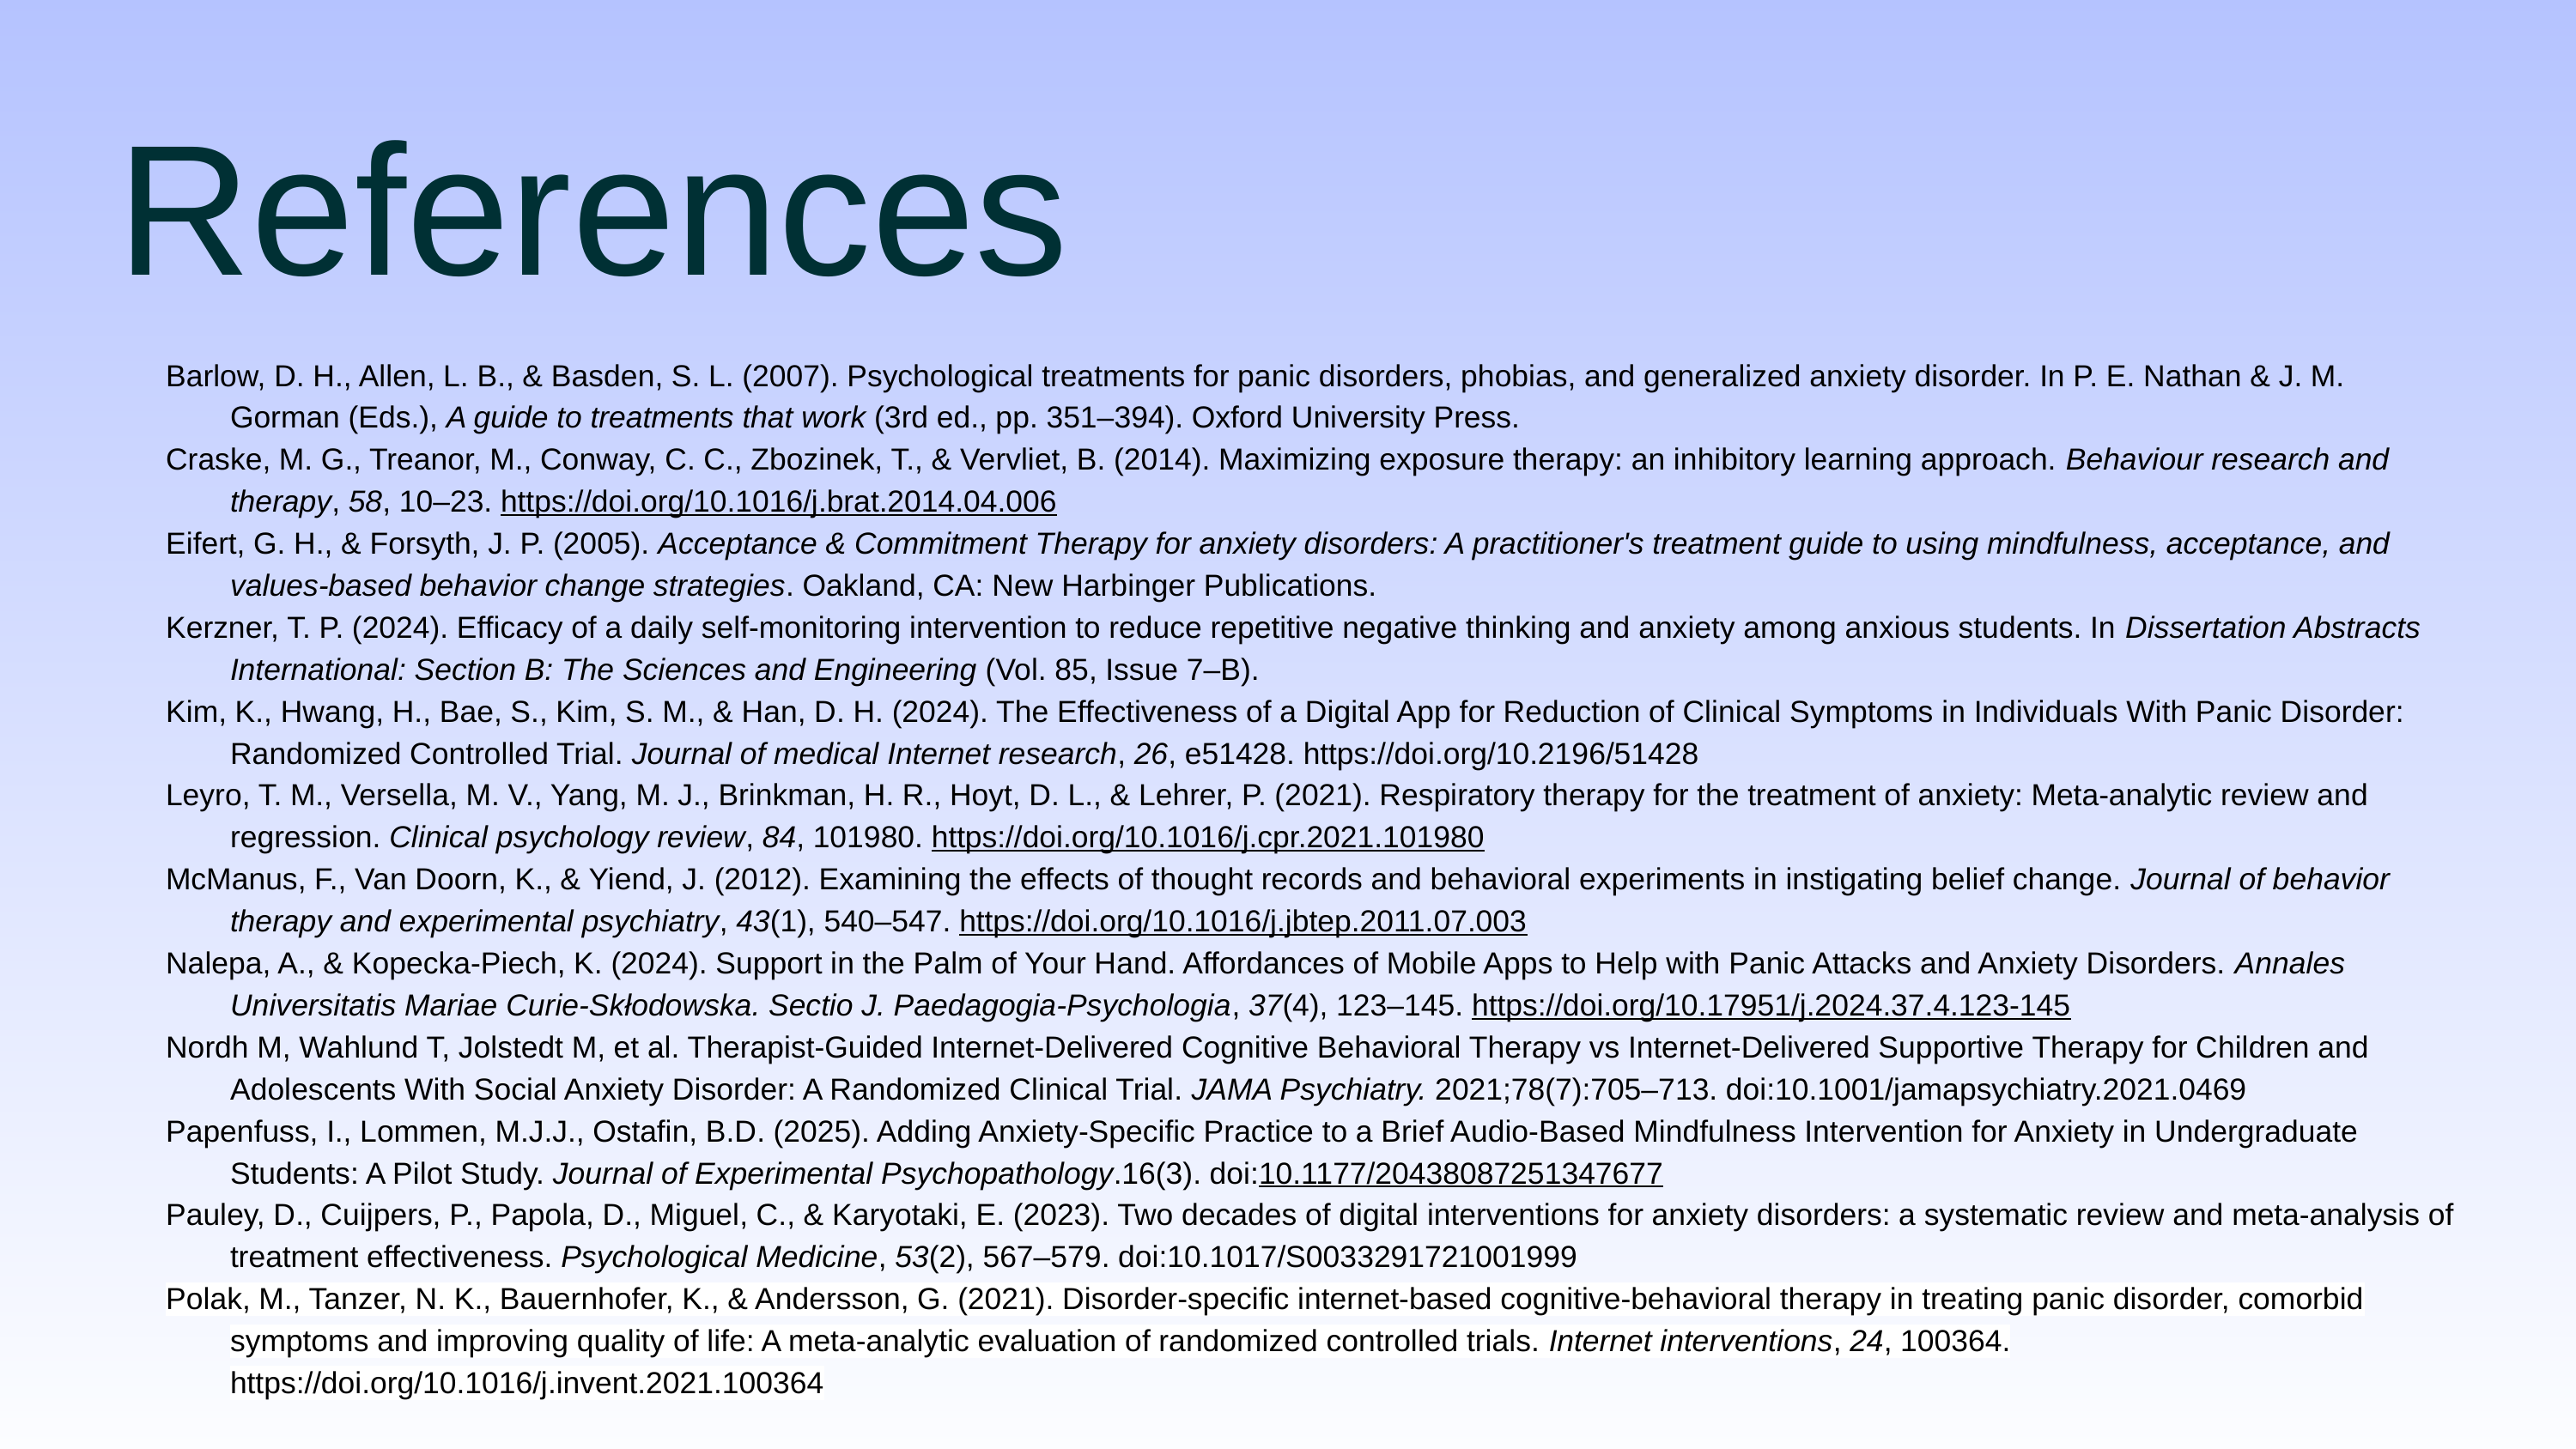

References
Barlow, D. H., Allen, L. B., & Basden, S. L. (2007). Psychological treatments for panic disorders, phobias, and generalized anxiety disorder. In P. E. Nathan & J. M. Gorman (Eds.), A guide to treatments that work (3rd ed., pp. 351–394). Oxford University Press.
Craske, M. G., Treanor, M., Conway, C. C., Zbozinek, T., & Vervliet, B. (2014). Maximizing exposure therapy: an inhibitory learning approach. Behaviour research and therapy, 58, 10–23. https://doi.org/10.1016/j.brat.2014.04.006
Eifert, G. H., & Forsyth, J. P. (2005). Acceptance & Commitment Therapy for anxiety disorders: A practitioner's treatment guide to using mindfulness, acceptance, and values-based behavior change strategies. Oakland, CA: New Harbinger Publications.
Kerzner, T. P. (2024). Efficacy of a daily self-monitoring intervention to reduce repetitive negative thinking and anxiety among anxious students. In Dissertation Abstracts International: Section B: The Sciences and Engineering (Vol. 85, Issue 7–B).
Kim, K., Hwang, H., Bae, S., Kim, S. M., & Han, D. H. (2024). The Effectiveness of a Digital App for Reduction of Clinical Symptoms in Individuals With Panic Disorder: Randomized Controlled Trial. Journal of medical Internet research, 26, e51428. https://doi.org/10.2196/51428
Leyro, T. M., Versella, M. V., Yang, M. J., Brinkman, H. R., Hoyt, D. L., & Lehrer, P. (2021). Respiratory therapy for the treatment of anxiety: Meta-analytic review and regression. Clinical psychology review, 84, 101980. https://doi.org/10.1016/j.cpr.2021.101980
McManus, F., Van Doorn, K., & Yiend, J. (2012). Examining the effects of thought records and behavioral experiments in instigating belief change. Journal of behavior therapy and experimental psychiatry, 43(1), 540–547. https://doi.org/10.1016/j.jbtep.2011.07.003
Nalepa, A., & Kopecka-Piech, K. (2024). Support in the Palm of Your Hand. Affordances of Mobile Apps to Help with Panic Attacks and Anxiety Disorders. Annales Universitatis Mariae Curie-Skłodowska. Sectio J. Paedagogia-Psychologia, 37(4), 123–145. https://doi.org/10.17951/j.2024.37.4.123-145
Nordh M, Wahlund T, Jolstedt M, et al. Therapist-Guided Internet-Delivered Cognitive Behavioral Therapy vs Internet-Delivered Supportive Therapy for Children and Adolescents With Social Anxiety Disorder: A Randomized Clinical Trial. JAMA Psychiatry. 2021;78(7):705–713. doi:10.1001/jamapsychiatry.2021.0469
Papenfuss, I., Lommen, M.J.J., Ostafin, B.D. (2025). Adding Anxiety-Specific Practice to a Brief Audio-Based Mindfulness Intervention for Anxiety in Undergraduate Students: A Pilot Study. Journal of Experimental Psychopathology.16(3). doi:10.1177/20438087251347677
Pauley, D., Cuijpers, P., Papola, D., Miguel, C., & Karyotaki, E. (2023). Two decades of digital interventions for anxiety disorders: a systematic review and meta-analysis of treatment effectiveness. Psychological Medicine, 53(2), 567–579. doi:10.1017/S0033291721001999
Polak, M., Tanzer, N. K., Bauernhofer, K., & Andersson, G. (2021). Disorder-specific internet-based cognitive-behavioral therapy in treating panic disorder, comorbid symptoms and improving quality of life: A meta-analytic evaluation of randomized controlled trials. Internet interventions, 24, 100364. https://doi.org/10.1016/j.invent.2021.100364